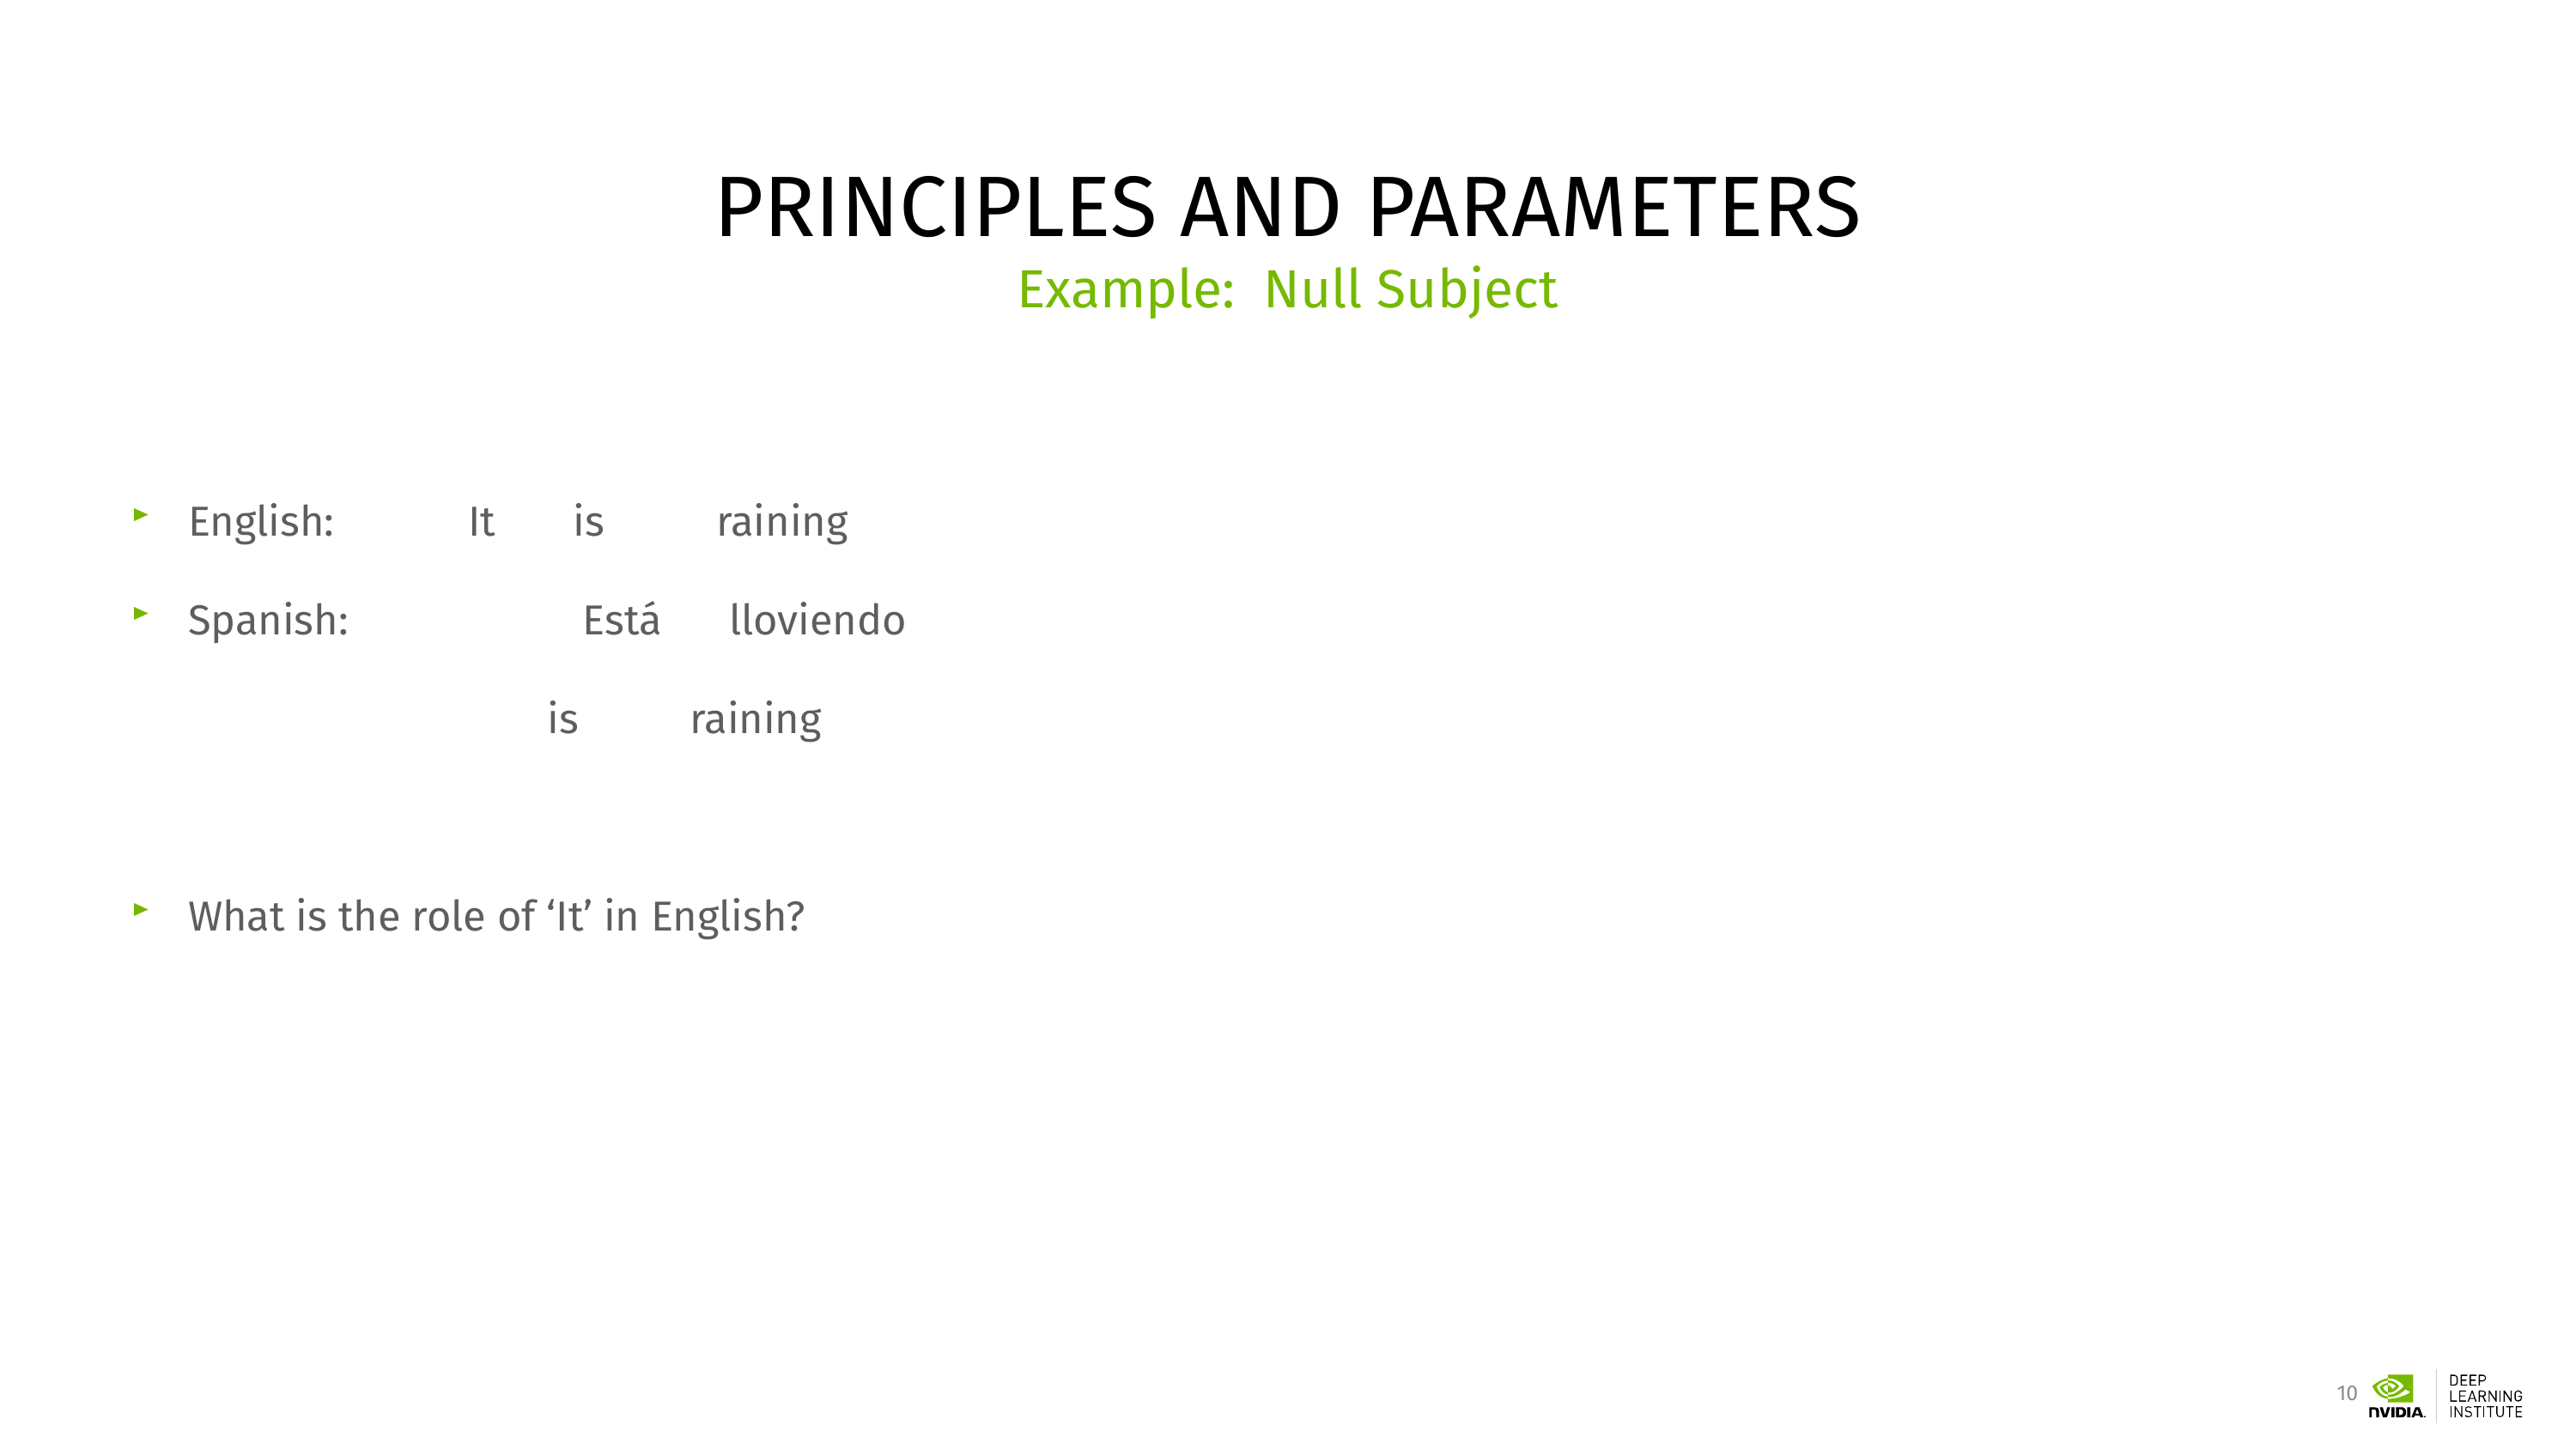

# Principles and Parameters
Example:  Null Subject
English:            It       is          raining
Spanish:                     Está      lloviendo
                                     is          raining

What is the role of ‘It’ in English?